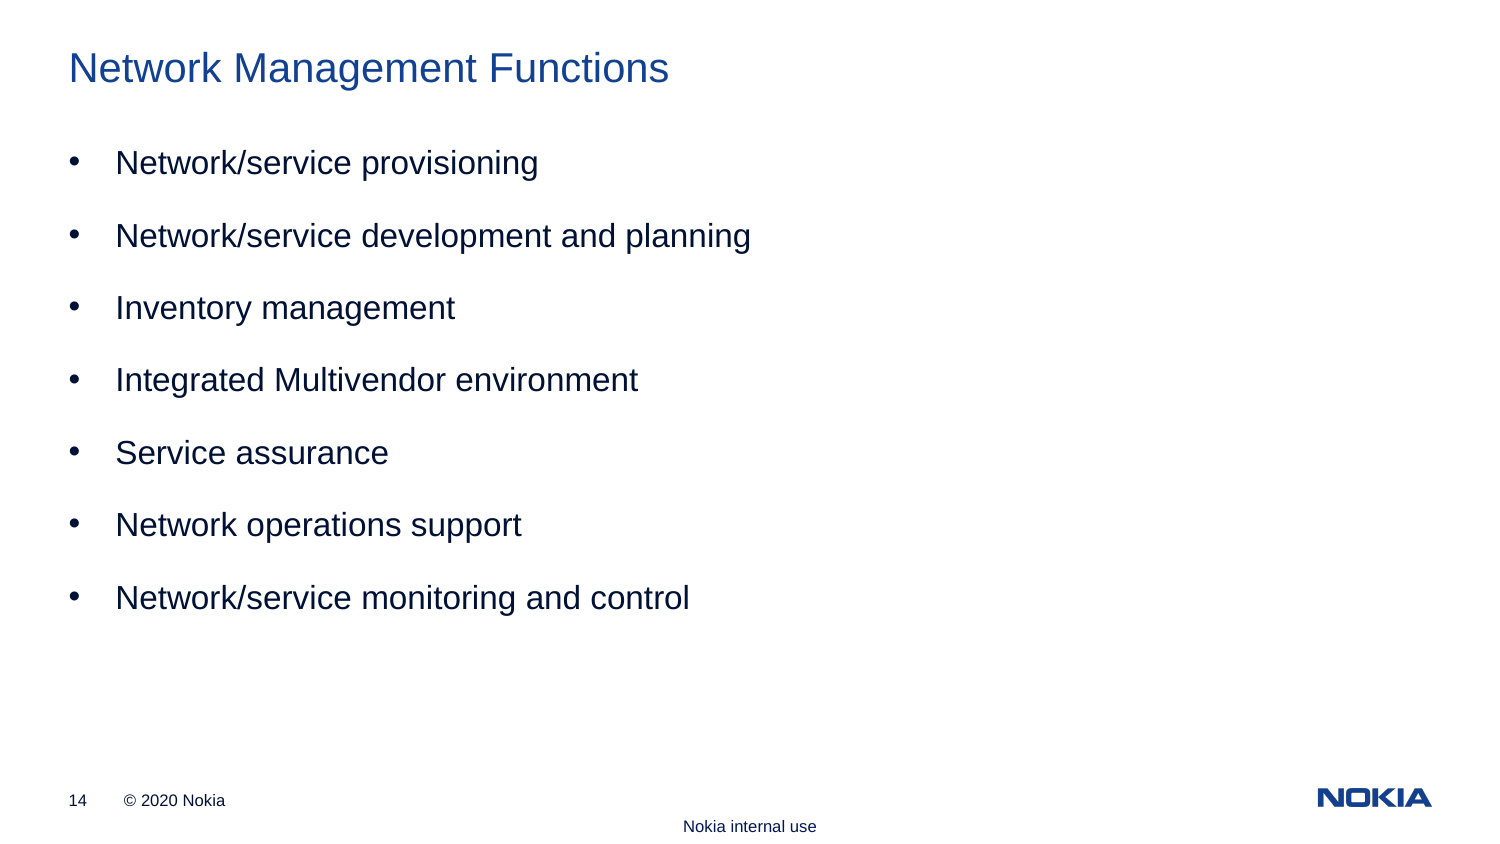

Network Management Functions
Network/service provisioning
Network/service development and planning
Inventory management
Integrated Multivendor environment
Service assurance
Network operations support
Network/service monitoring and control